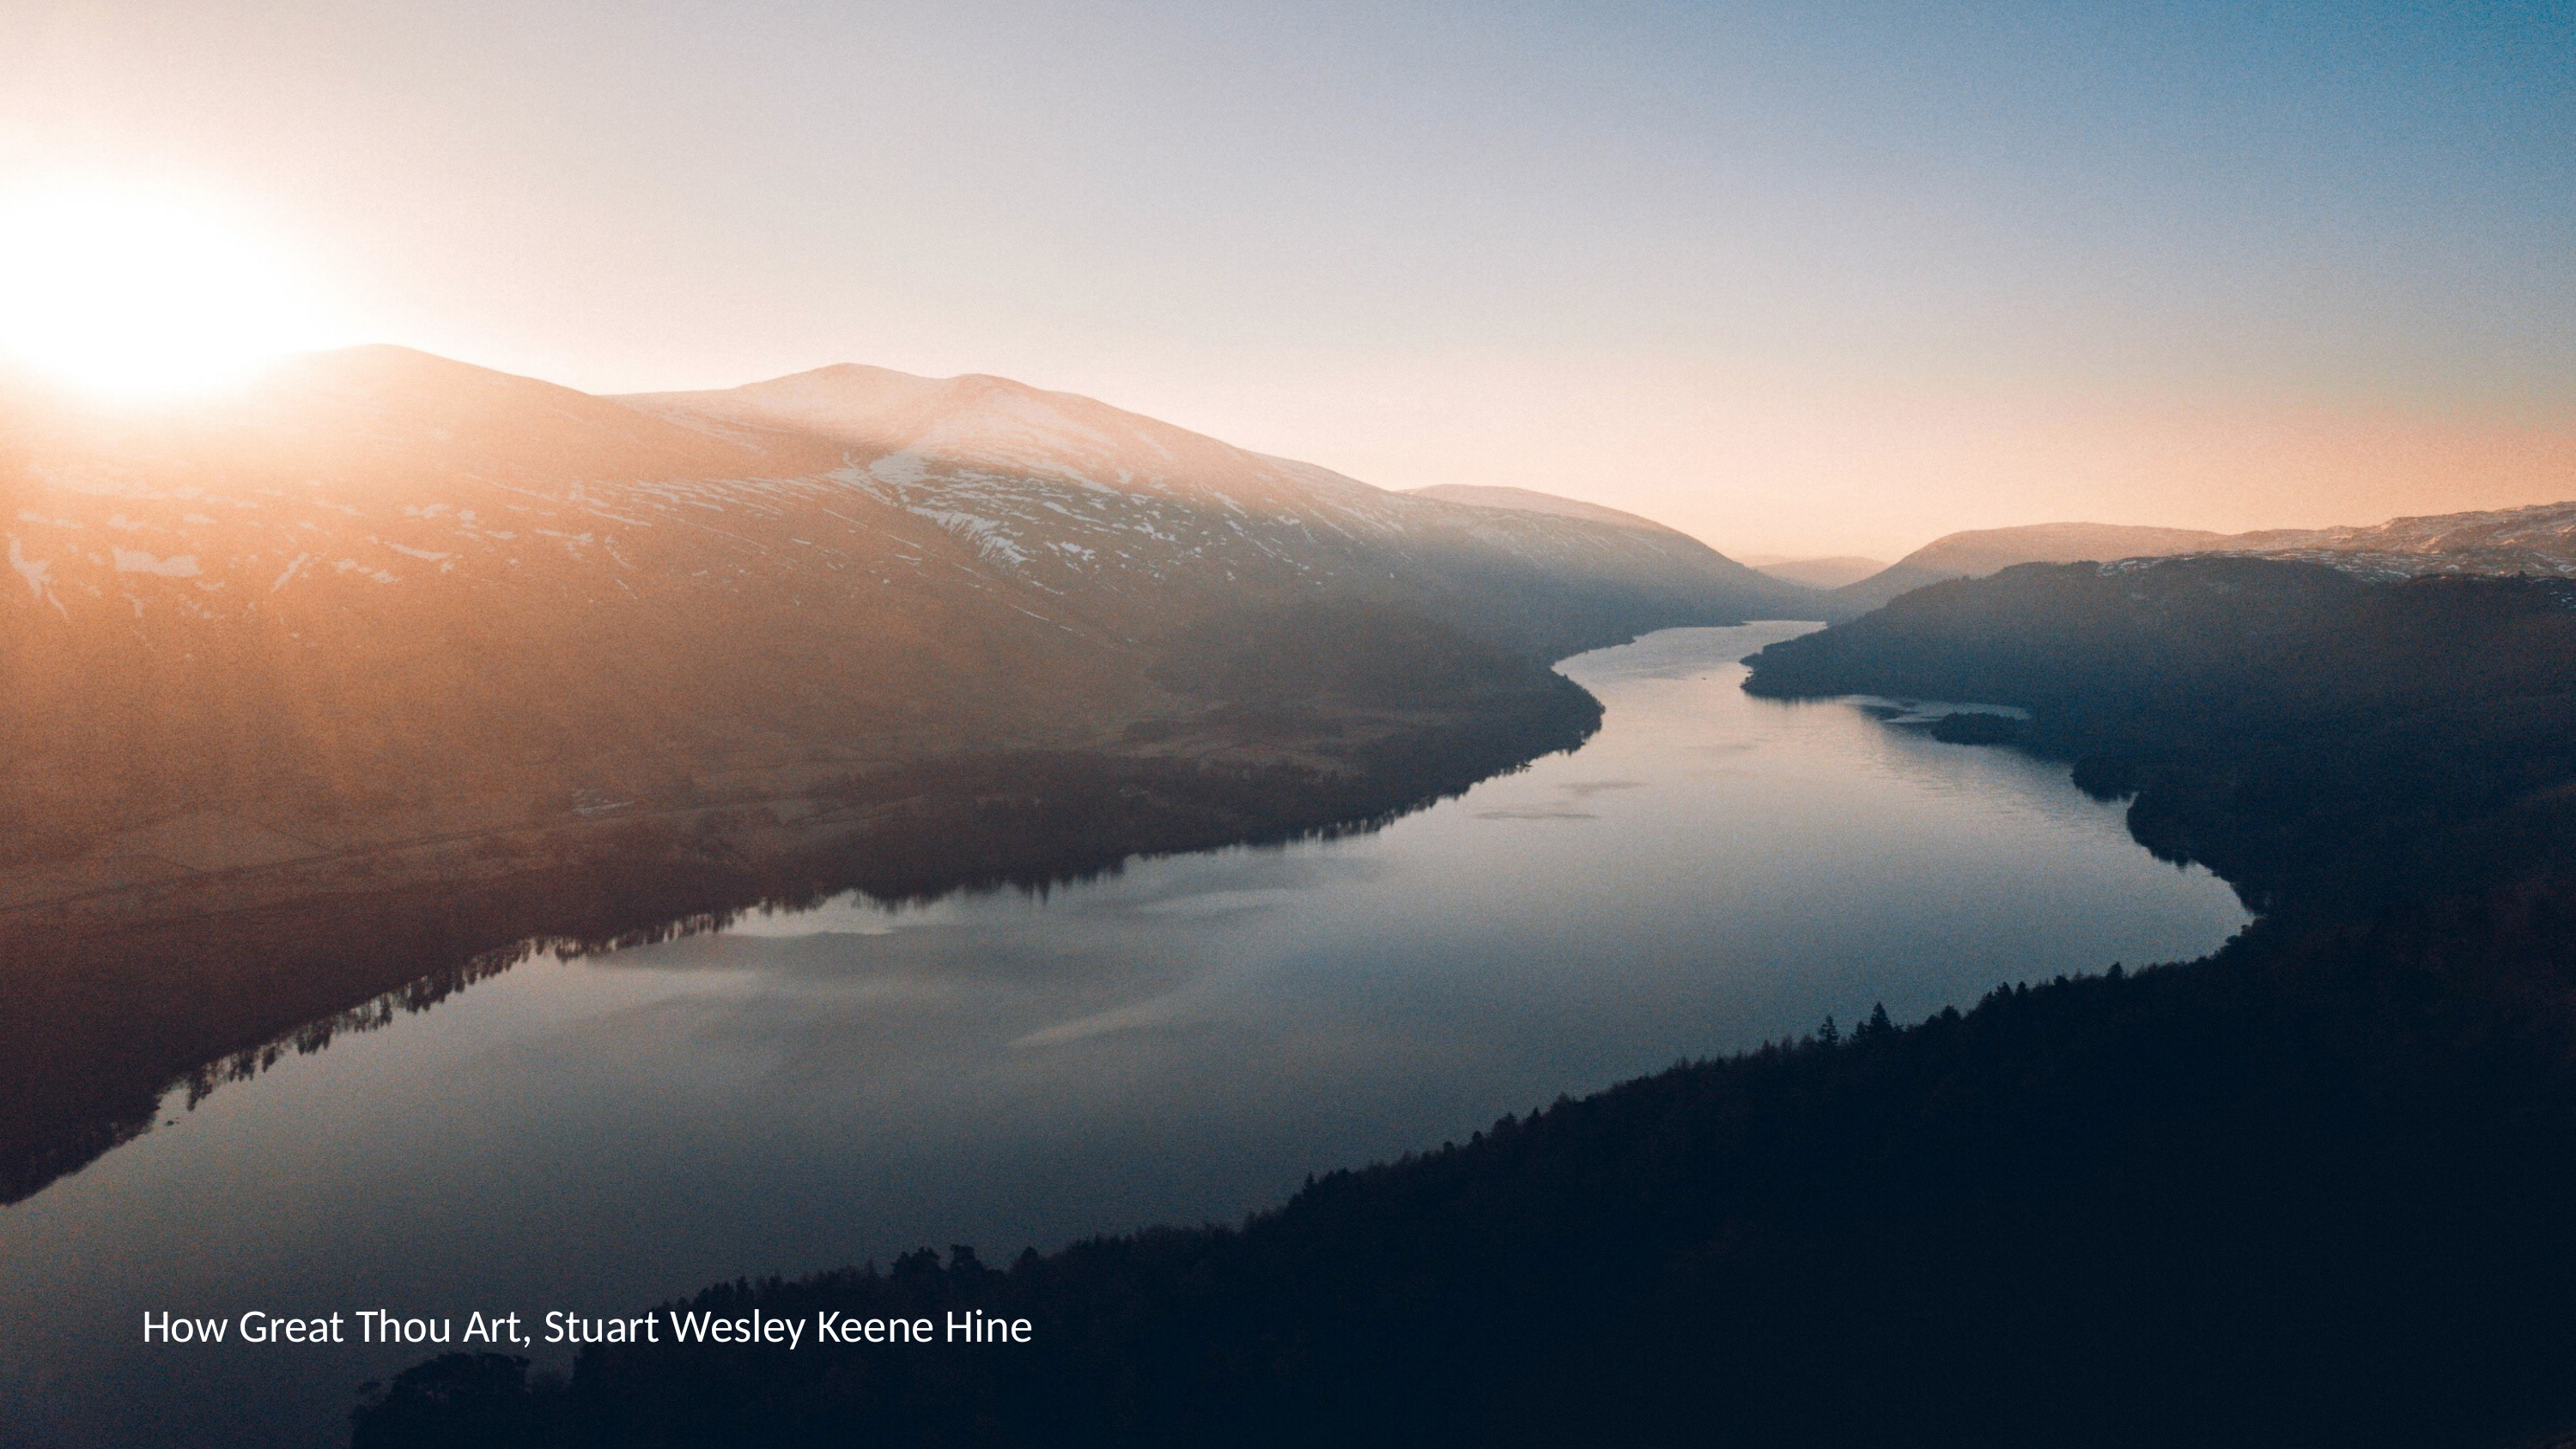

# How Great Thou Art, Stuart Wesley Keene Hine